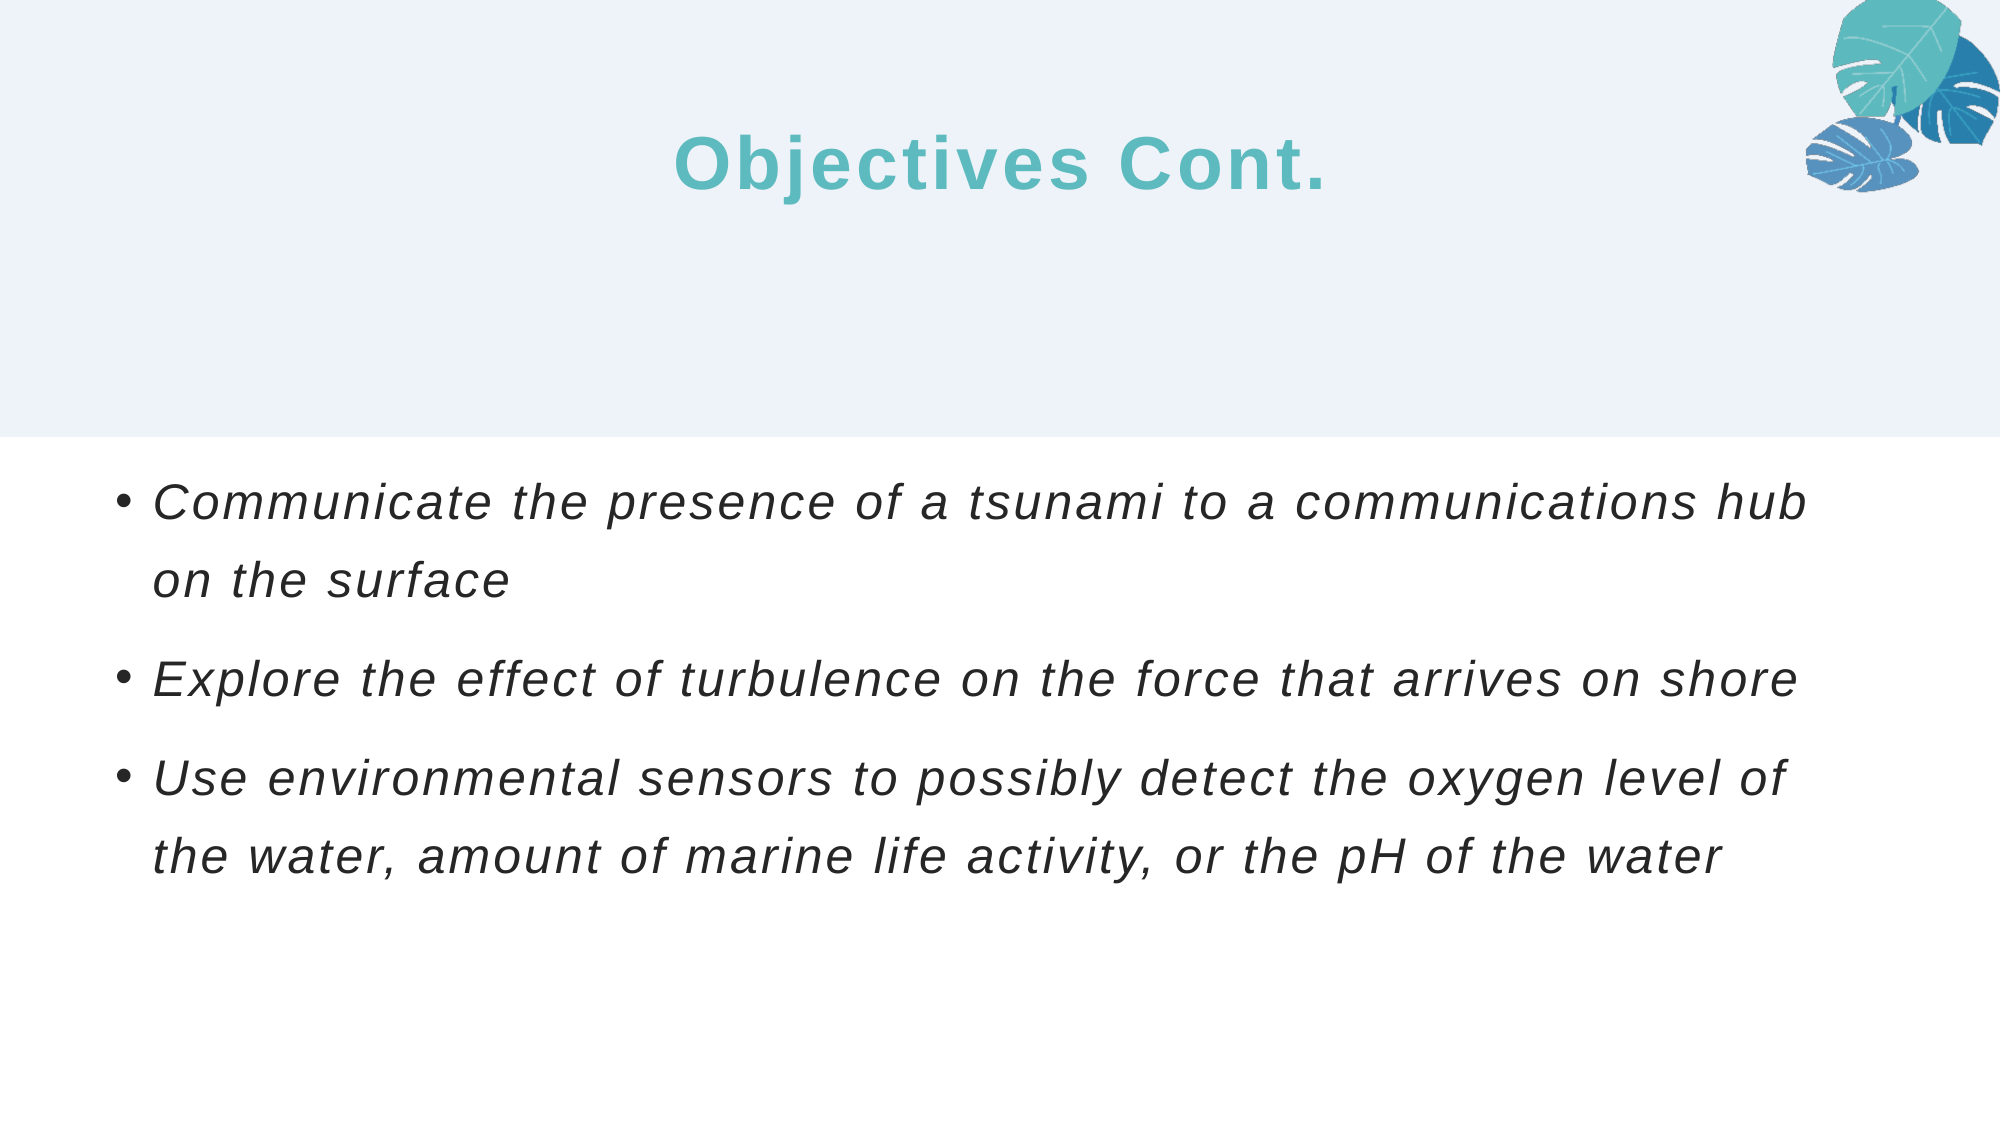

# Objectives Cont.
Communicate the presence of a tsunami to a communications hub on the surface
Explore the effect of turbulence on the force that arrives on shore
Use environmental sensors to possibly detect the oxygen level of the water, amount of marine life activity, or the pH of the water